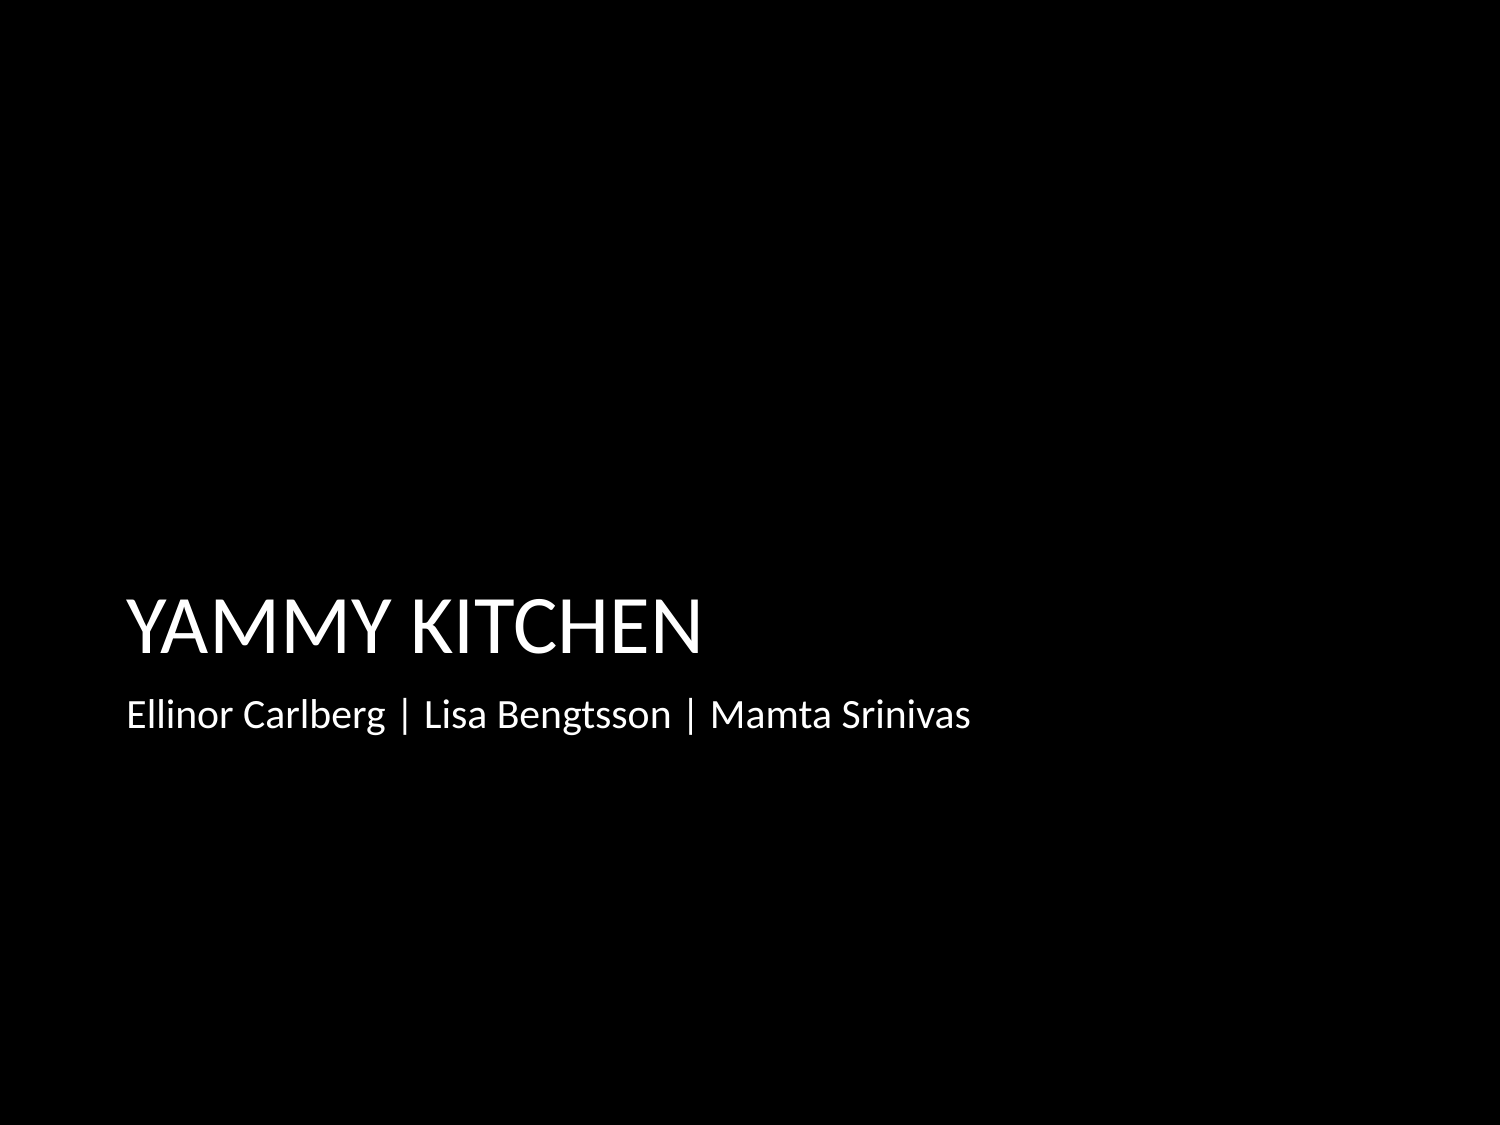

# YAMMY KITCHEN
Ellinor Carlberg | Lisa Bengtsson | Mamta Srinivas